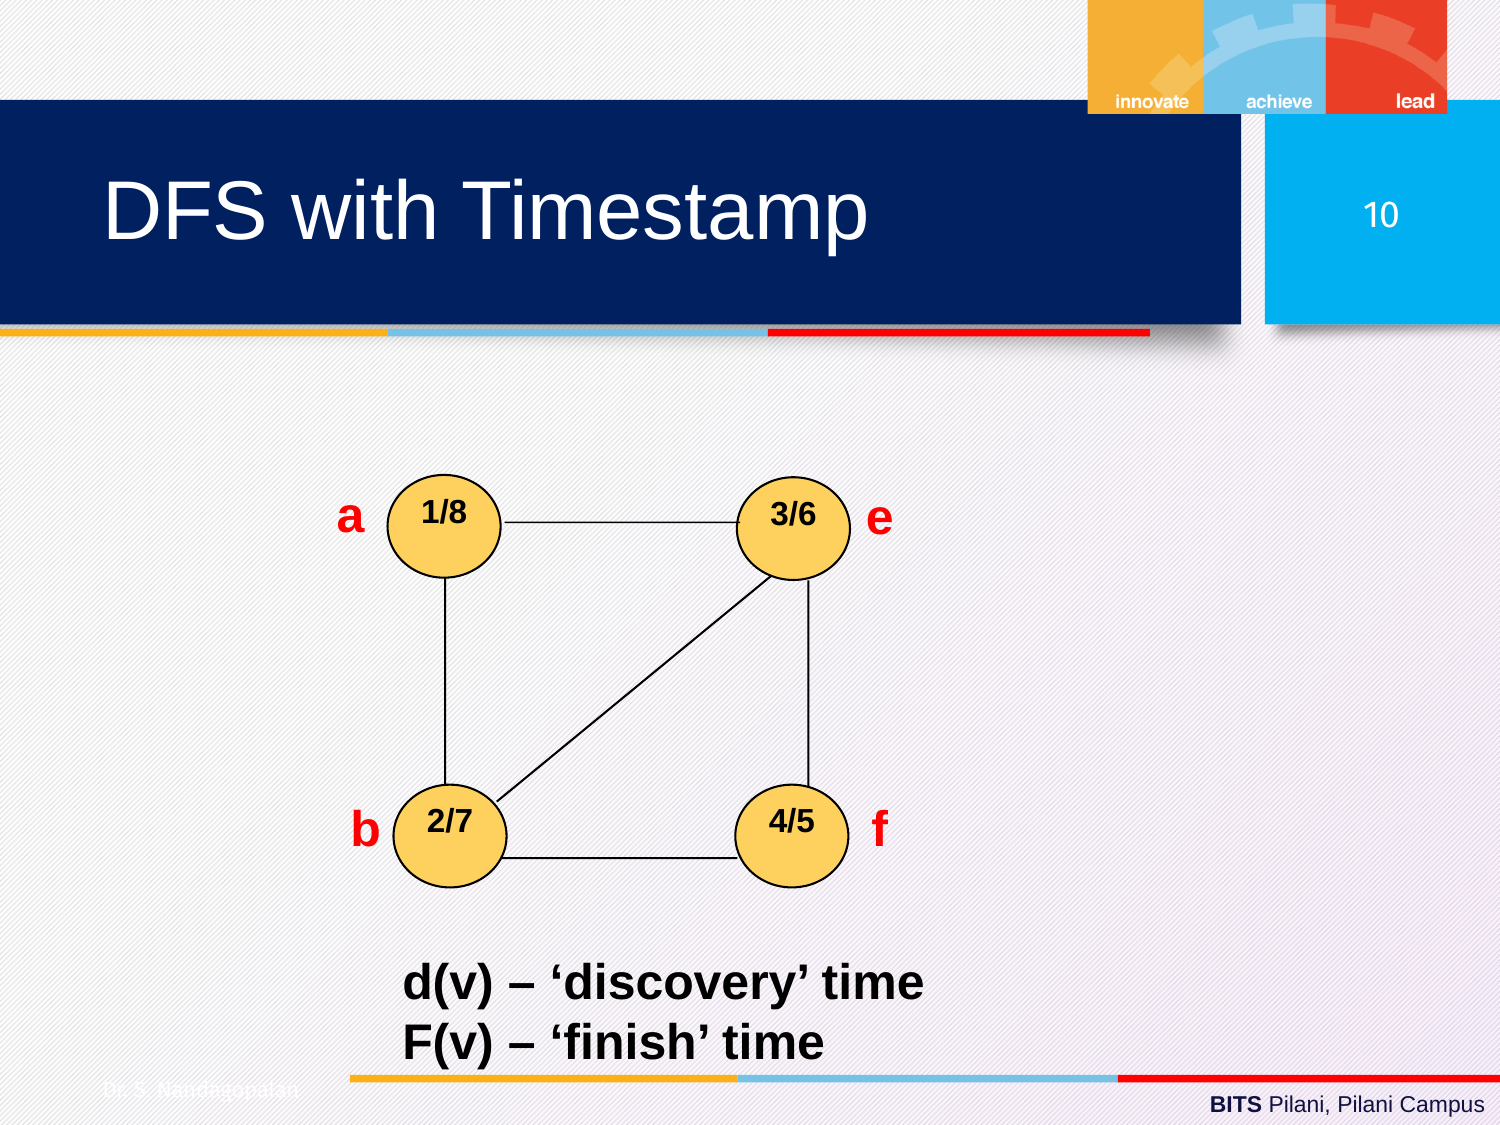

# DFS with Timestamp
10
a
1/8

3/6

e

2/7
4/5
b
f

d(v) – ‘discovery’ time
F(v) – ‘finish’ time
Dr. S. Nandagopalan